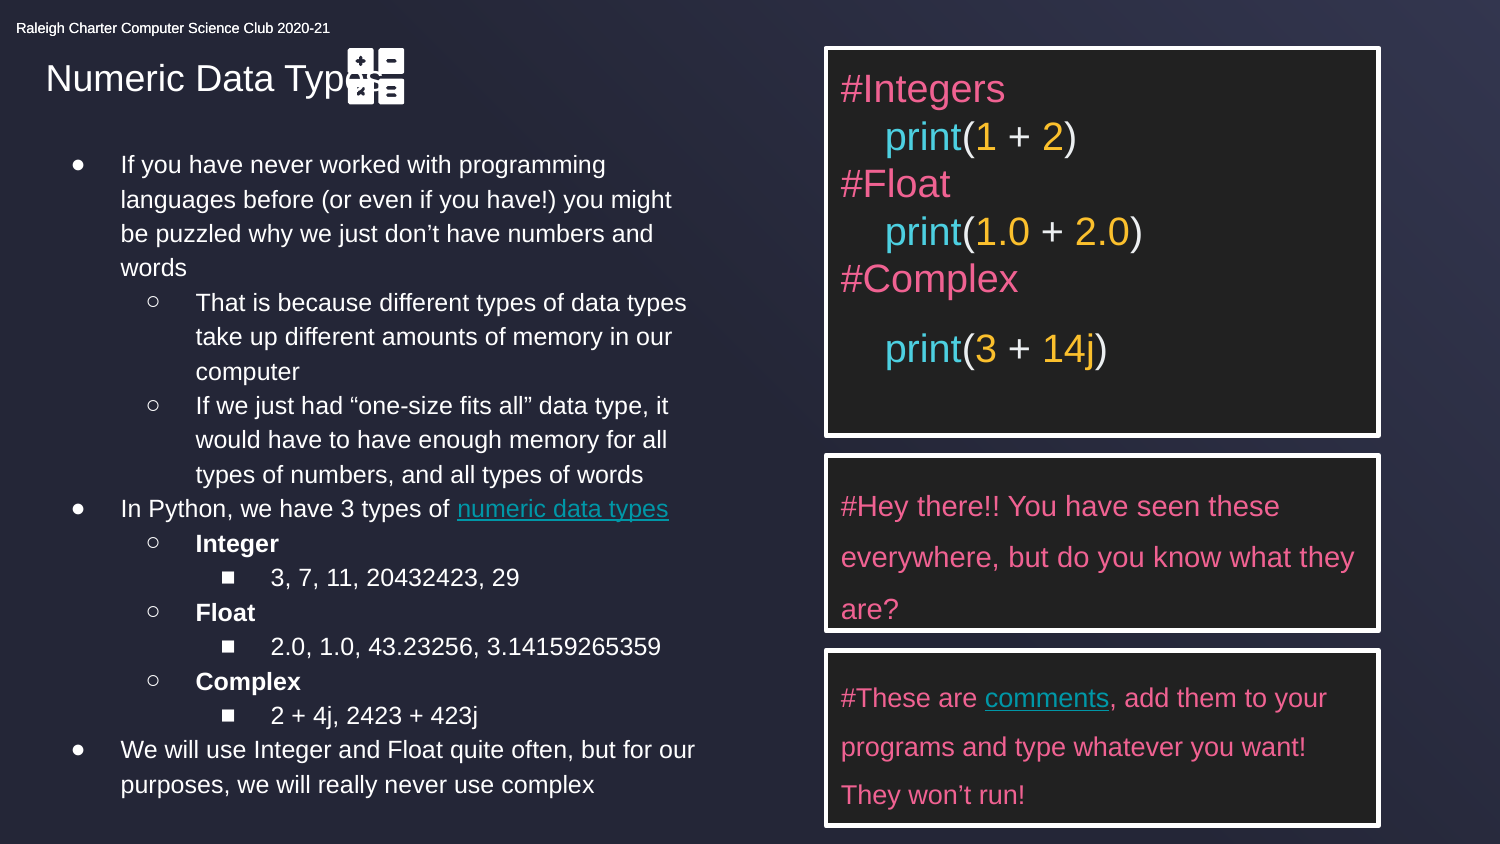

Numeric Data Types
#Integers
    print(1 + 2)
#Float
    print(1.0 + 2.0)
#Complex
    print(3 + 14j)

If you have never worked with programming languages before (or even if you have!) you might be puzzled why we just don’t have numbers and words
That is because different types of data types take up different amounts of memory in our computer
If we just had “one-size fits all” data type, it would have to have enough memory for all types of numbers, and all types of words
In Python, we have 3 types of numeric data types
Integer
3, 7, 11, 20432423, 29
Float
2.0, 1.0, 43.23256, 3.14159265359
Complex
2 + 4j, 2423 + 423j
We will use Integer and Float quite often, but for our purposes, we will really never use complex
#Hey there!! You have seen these everywhere, but do you know what they are?
#These are comments, add them to your programs and type whatever you want! They won’t run!